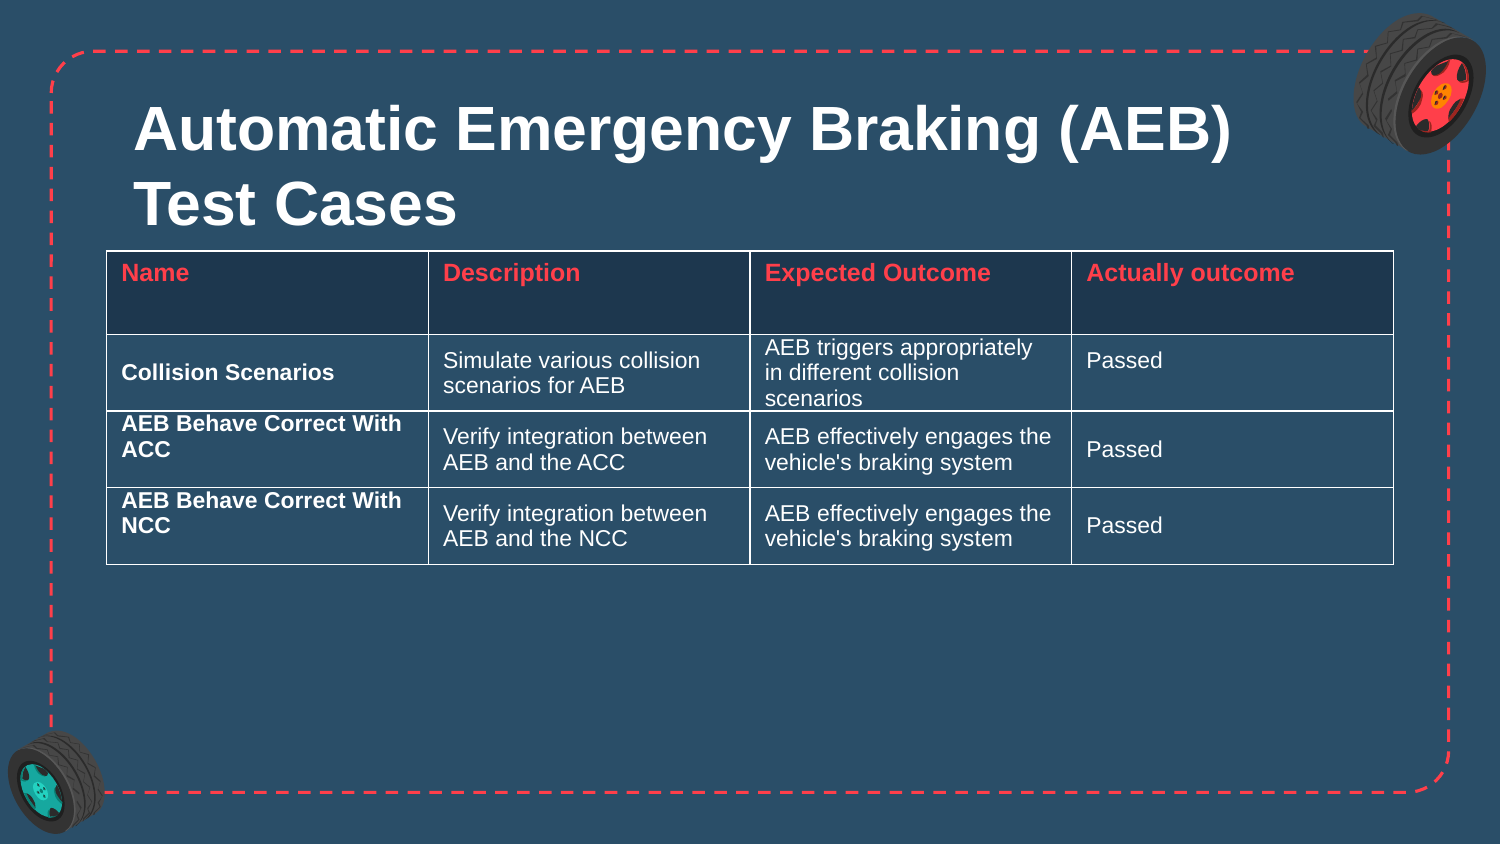

# Automatic Emergency Braking (AEB) Test Cases
| Name | Description | Expected Outcome | Actually outcome |
| --- | --- | --- | --- |
| Collision Scenarios | Simulate various collision scenarios for AEB | AEB triggers appropriately in different collision scenarios | Passed |
| AEB Behave Correct With ACC | Verify integration between AEB and the ACC | AEB effectively engages the vehicle's braking system | Passed |
| AEB Behave Correct With NCC | Verify integration between AEB and the NCC | AEB effectively engages the vehicle's braking system | Passed |